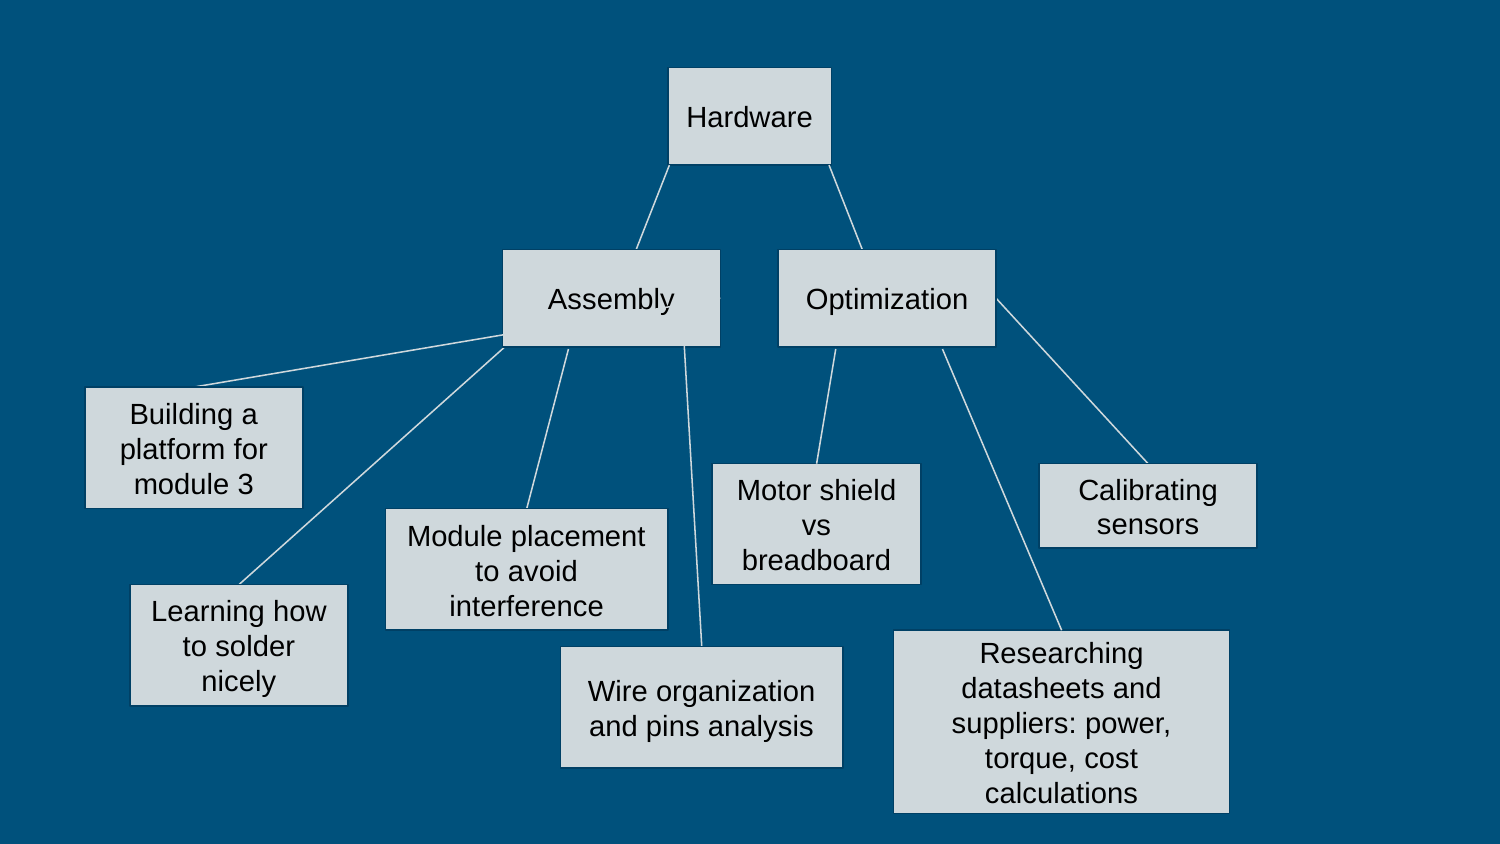

Hardware
Assembly
Optimization
Building a platform for module 3
Motor shield vs breadboard
Calibrating sensors
Module placement to avoid interference
Learning how to solder nicely
Researching datasheets and suppliers: power, torque, cost calculations
Wire organization and pins analysis